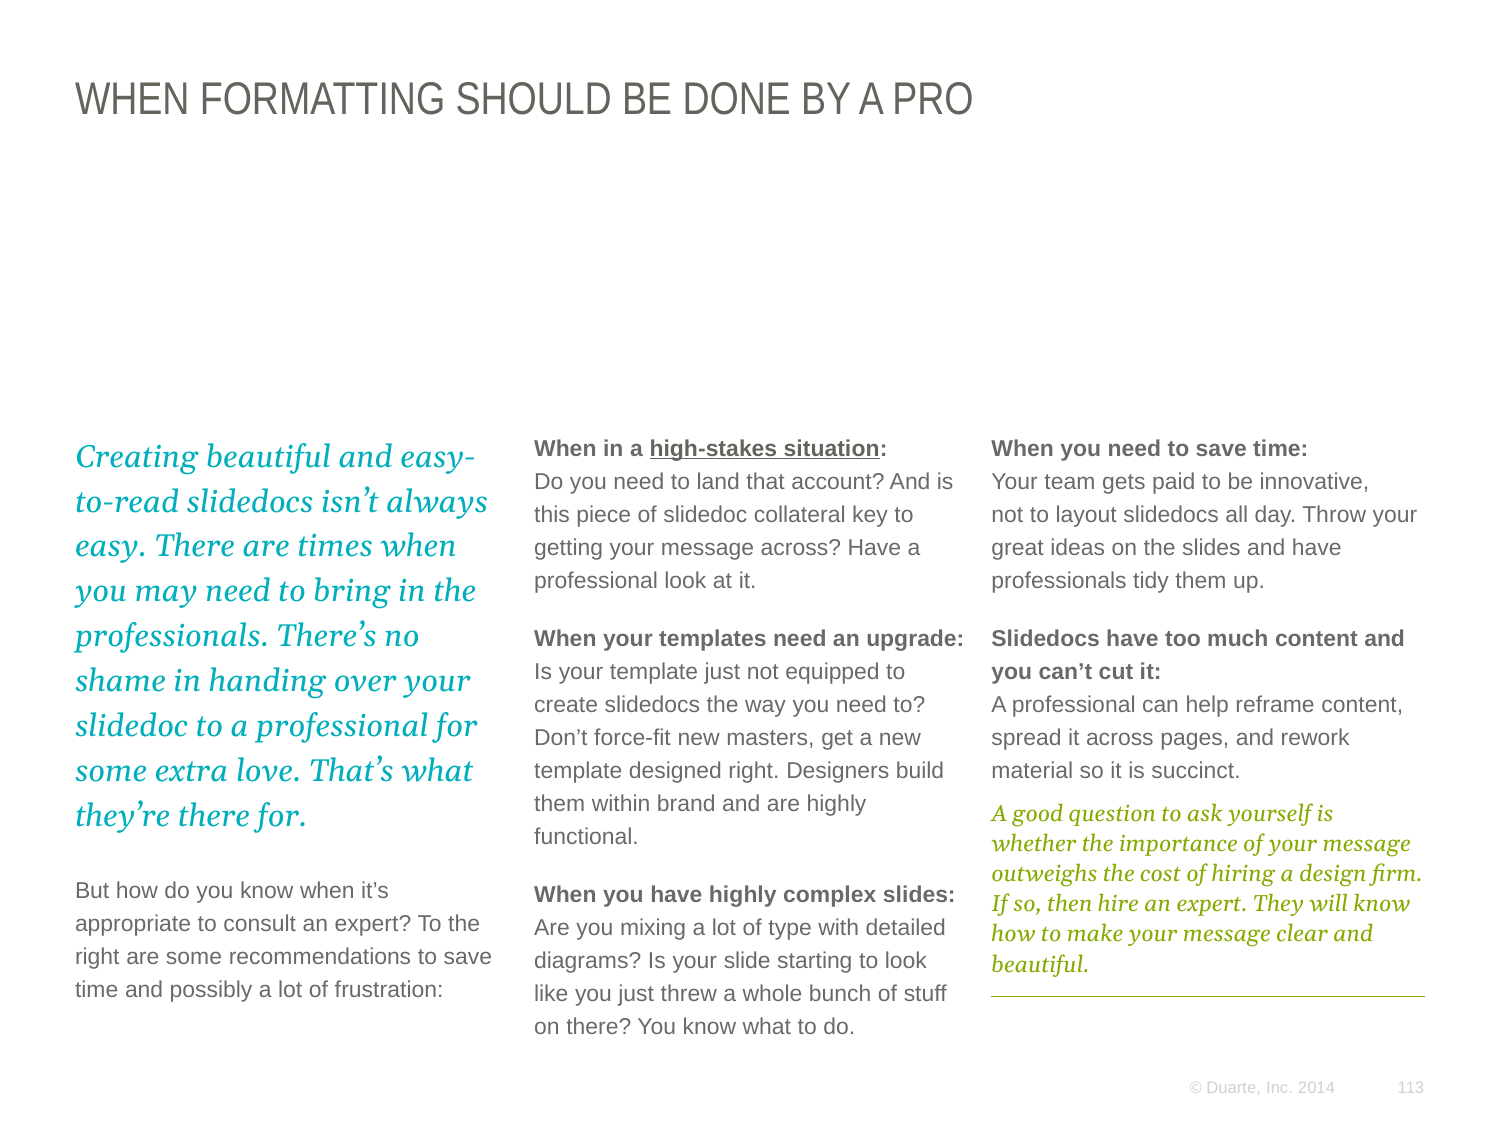

# When formatting should be done by a pro
Creating beautiful and easy-to-read slidedocs isn’t always easy. There are times when you may need to bring in the professionals. There’s no shame in handing over your slidedoc to a professional for some extra love. That’s what they’re there for.
But how do you know when it’s appropriate to consult an expert? To the right are some recommendations to save time and possibly a lot of frustration:
When in a high-stakes situation:
Do you need to land that account? And is this piece of slidedoc collateral key to getting your message across? Have a professional look at it.
When your templates need an upgrade: Is your template just not equipped to create slidedocs the way you need to? Don’t force-fit new masters, get a new template designed right. Designers build them within brand and are highly functional.
When you have highly complex slides:
Are you mixing a lot of type with detailed diagrams? Is your slide starting to look like you just threw a whole bunch of stuff on there? You know what to do.
When you need to save time:
Your team gets paid to be innovative,
not to layout slidedocs all day. Throw your great ideas on the slides and have professionals tidy them up.
Slidedocs have too much content and you can’t cut it:
A professional can help reframe content, spread it across pages, and rework material so it is succinct.
A good question to ask yourself is
whether the importance of your message outweighs the cost of hiring a design firm. If so, then hire an expert. They will know how to make your message clear and beautiful.